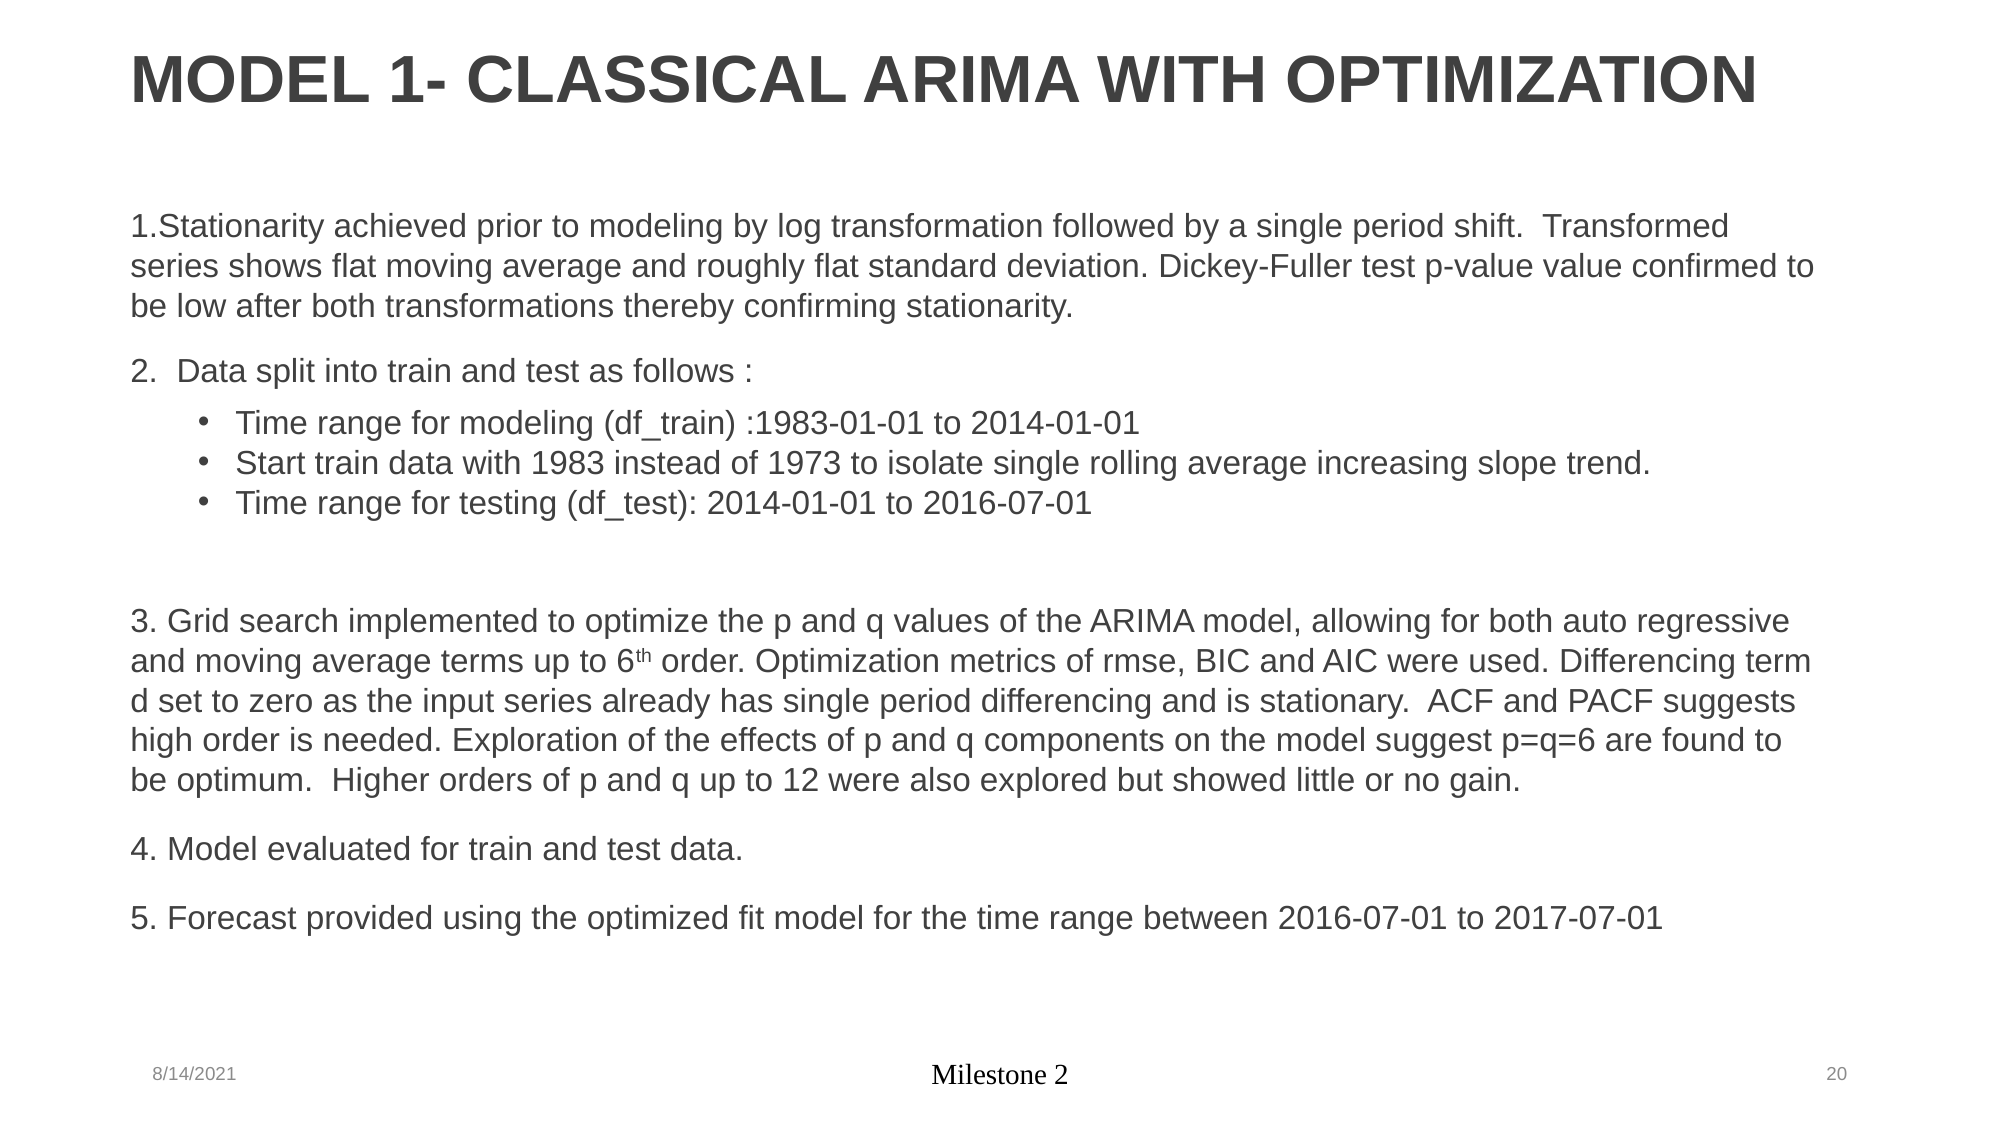

# Model 1- ClassicaL ARIMA with optimization
Stationarity achieved prior to modeling by log transformation followed by a single period shift.  Transformed series shows flat moving average and roughly flat standard deviation. Dickey-Fuller test p-value value confirmed to be low after both transformations thereby confirming stationarity.
2.  Data split into train and test as follows :
Time range for modeling (df_train) :1983-01-01 to 2014-01-01
Start train data with 1983 instead of 1973 to isolate single rolling average increasing slope trend.
Time range for testing (df_test): 2014-01-01 to 2016-07-01

3. Grid search implemented to optimize the p and q values of the ARIMA model, allowing for both auto regressive and moving average terms up to 6th order. Optimization metrics of rmse, BIC and AIC were used. Differencing term d set to zero as the input series already has single period differencing and is stationary.  ACF and PACF suggests high order is needed. Exploration of the effects of p and q components on the model suggest p=q=6 are found to be optimum.  Higher orders of p and q up to 12 were also explored but showed little or no gain.
4. Model evaluated for train and test data.
5. Forecast provided using the optimized fit model for the time range between 2016-07-01 to 2017-07-01

8/14/2021
Milestone 2
20